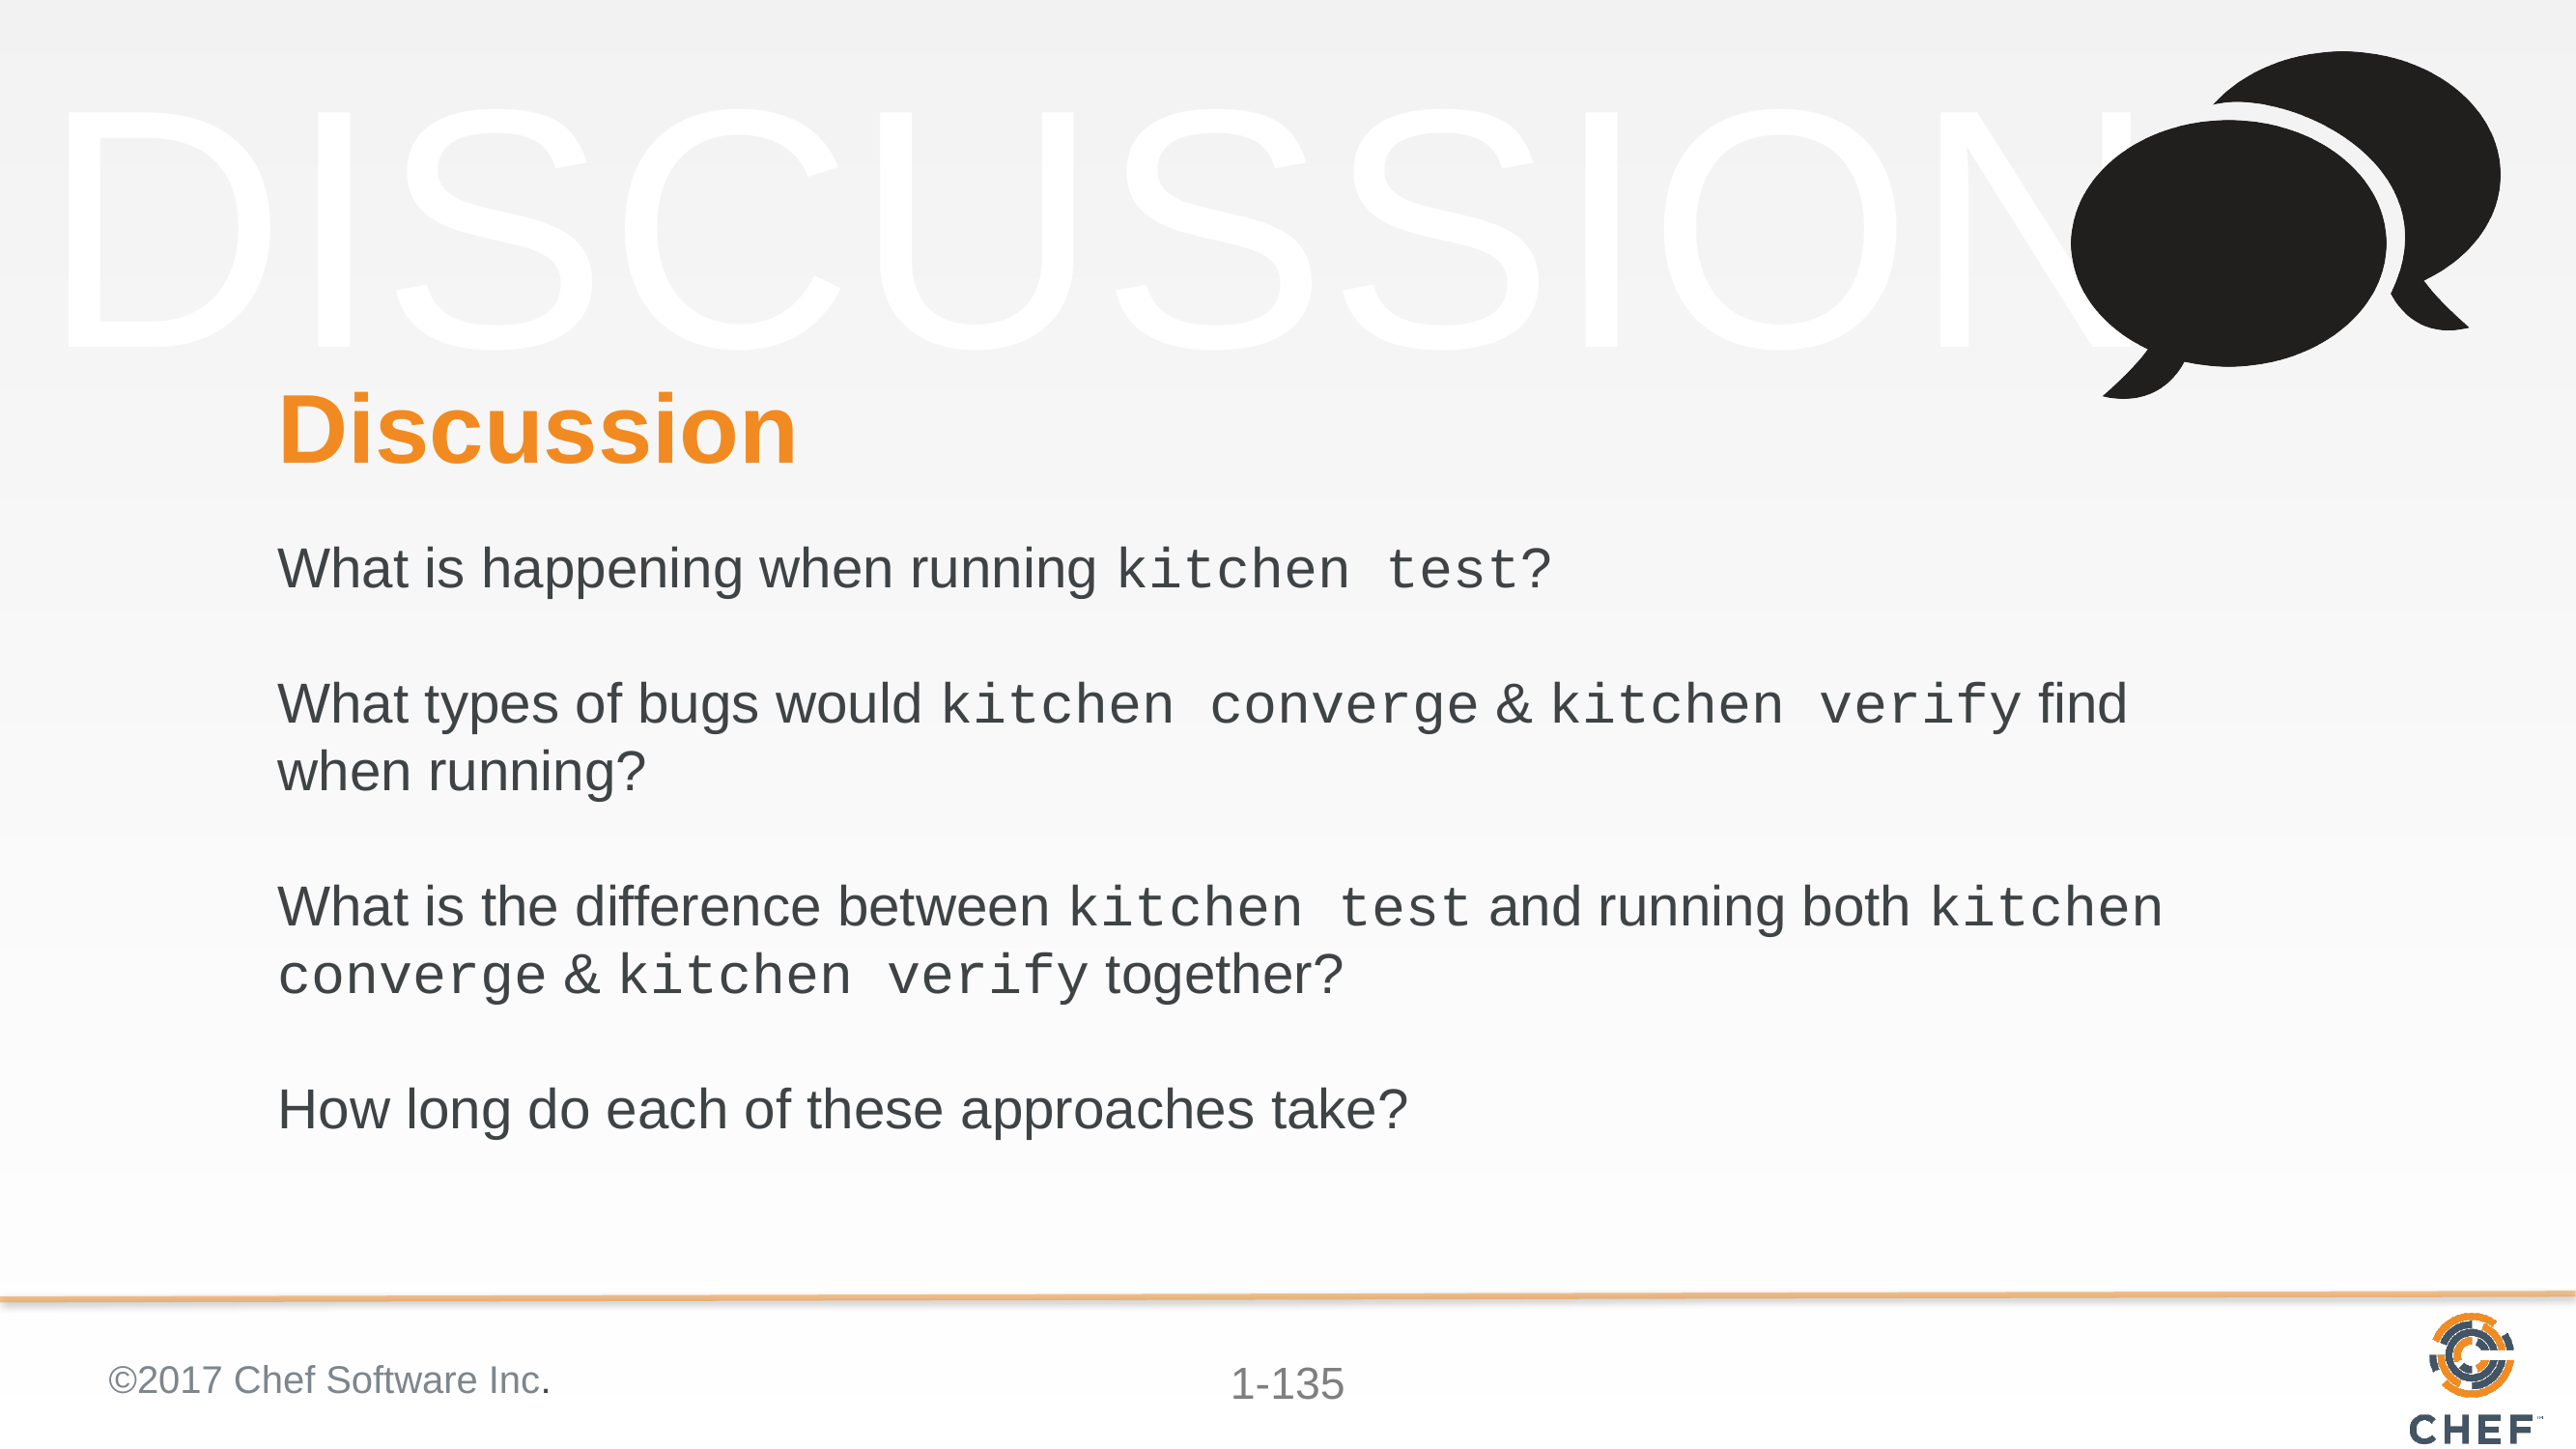

# Discussion
What is happening when running kitchen test?

What types of bugs would kitchen converge & kitchen verify find when running?

What is the difference between kitchen test and running both kitchen converge & kitchen verify together?

How long do each of these approaches take?